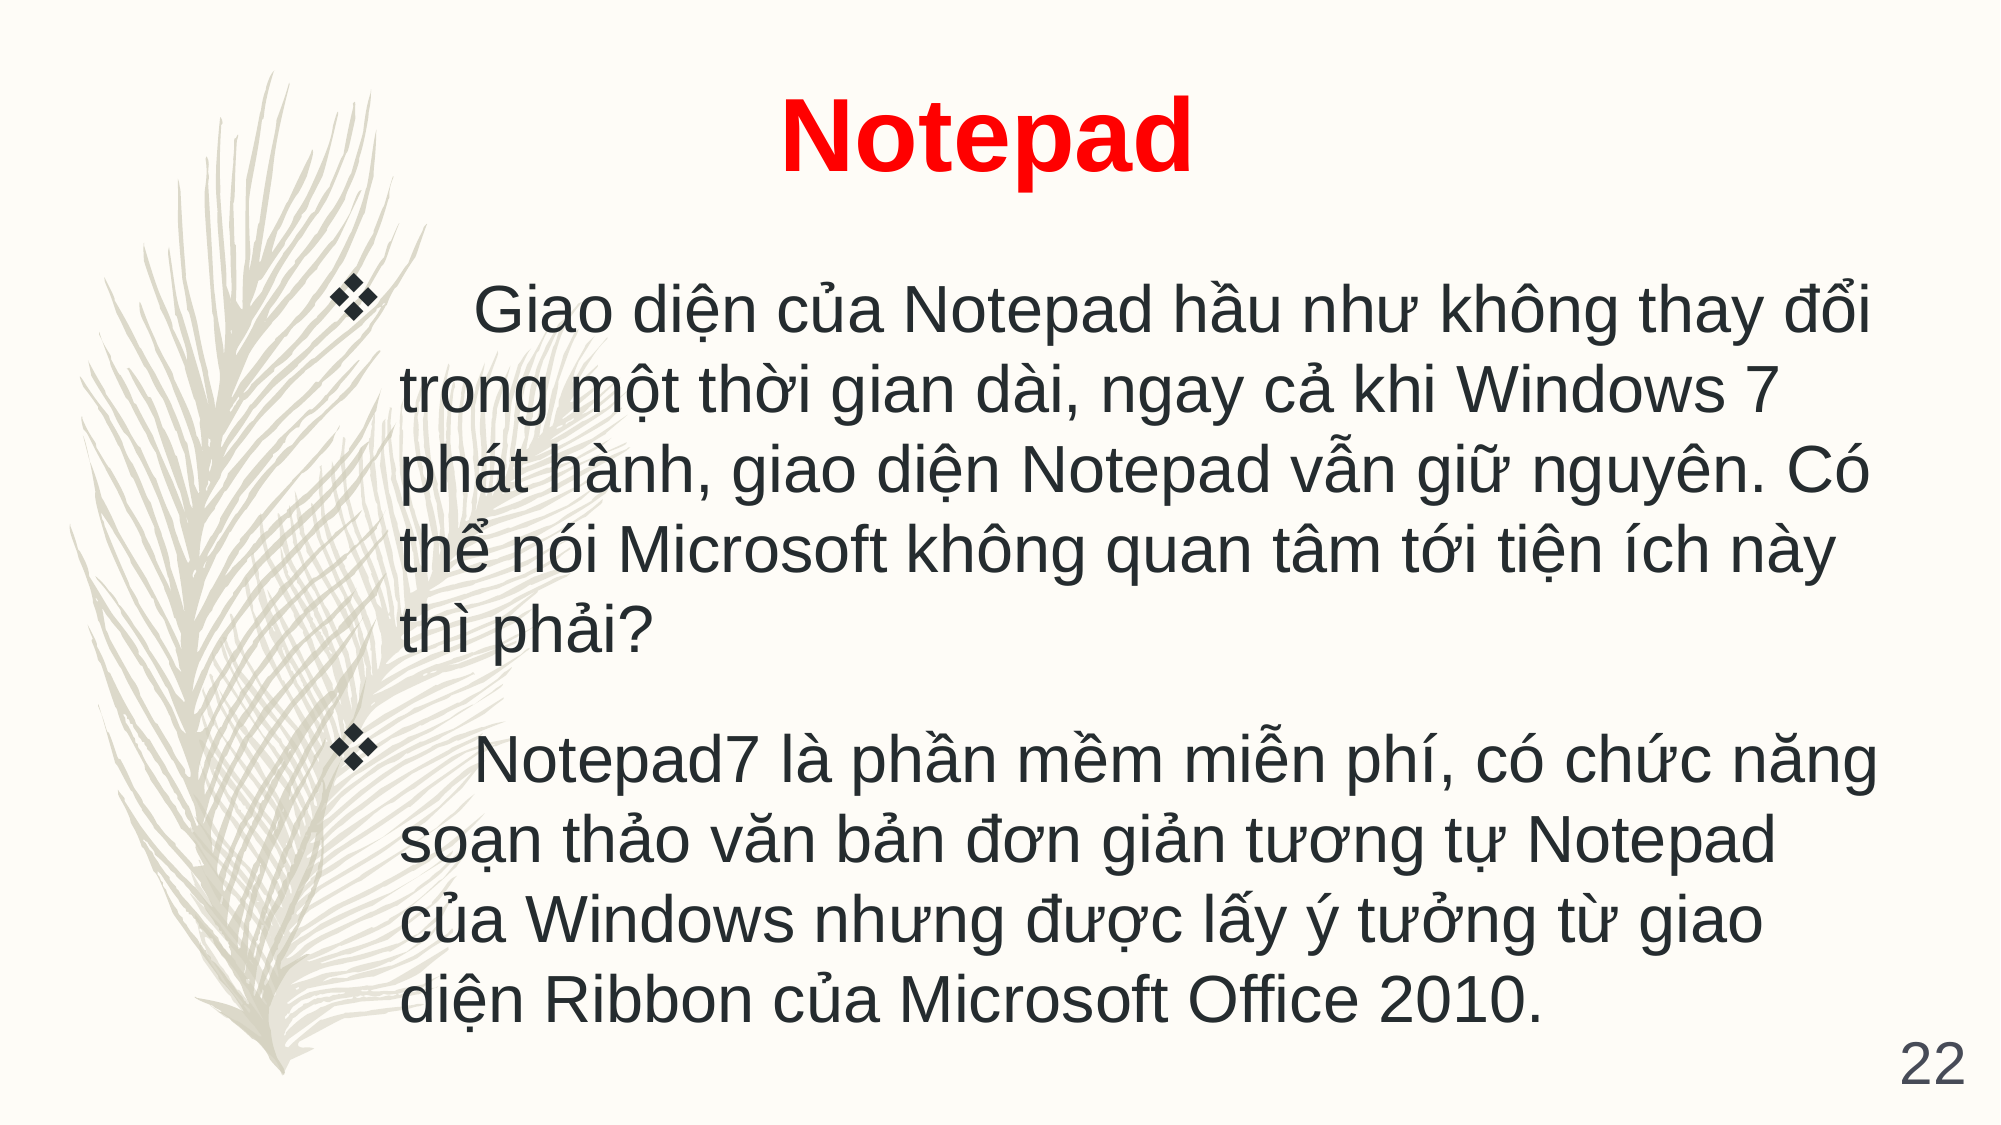

Notepad
    Giao diện của Notepad hầu như không thay đổi trong một thời gian dài, ngay cả khi Windows 7 phát hành, giao diện Notepad vẫn giữ nguyên. Có thể nói Microsoft không quan tâm tới tiện ích này thì phải?

    Notepad7 là phần mềm miễn phí, có chức năng soạn thảo văn bản đơn giản tương tự Notepad của Windows nhưng được lấy ý tưởng từ giao diện Ribbon của Microsoft Office 2010.
22